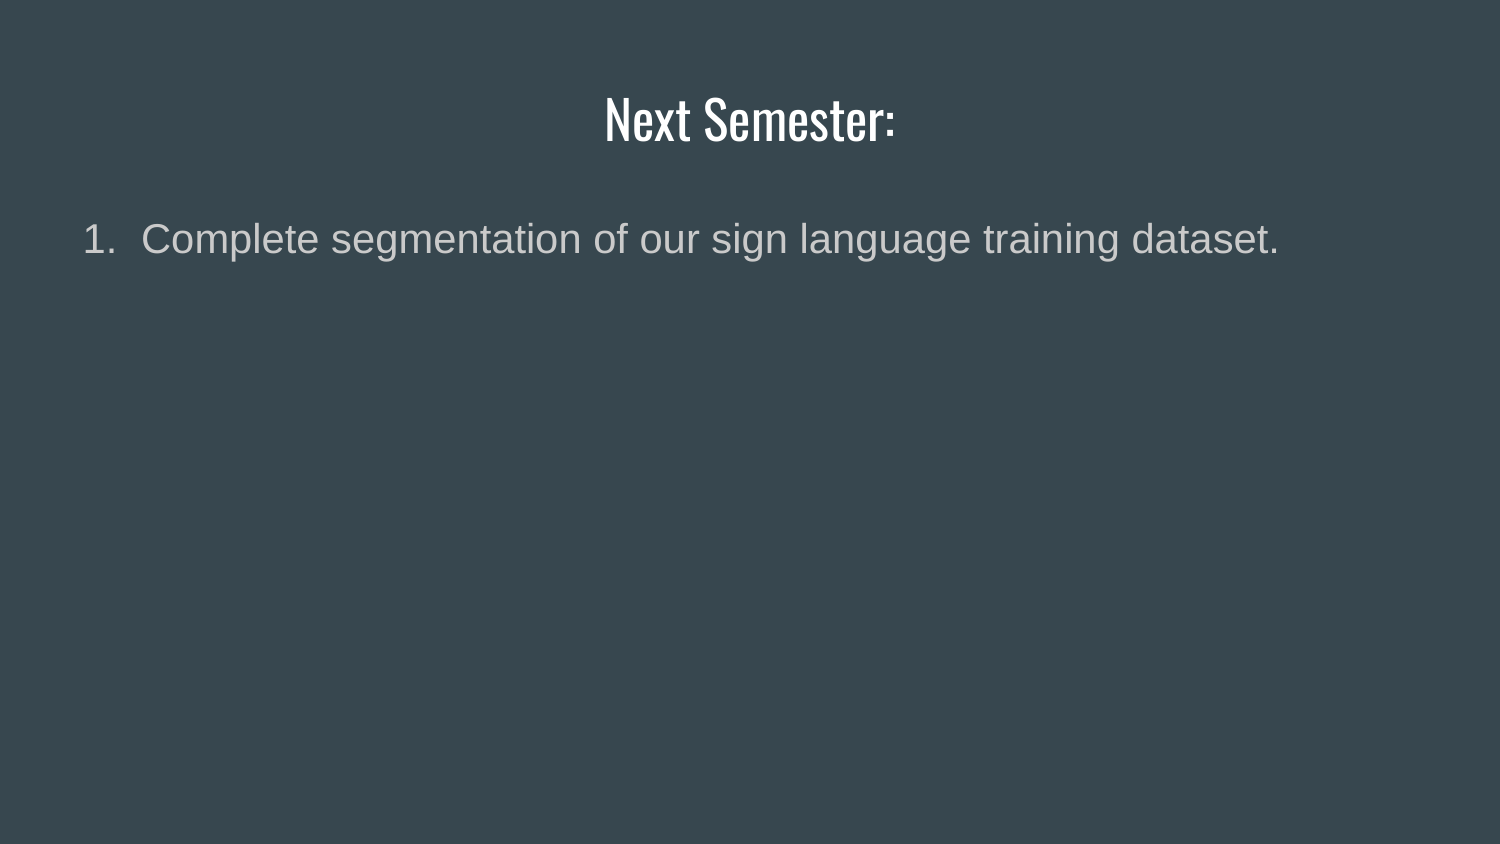

# Next Semester:
Complete segmentation of our sign language training dataset.